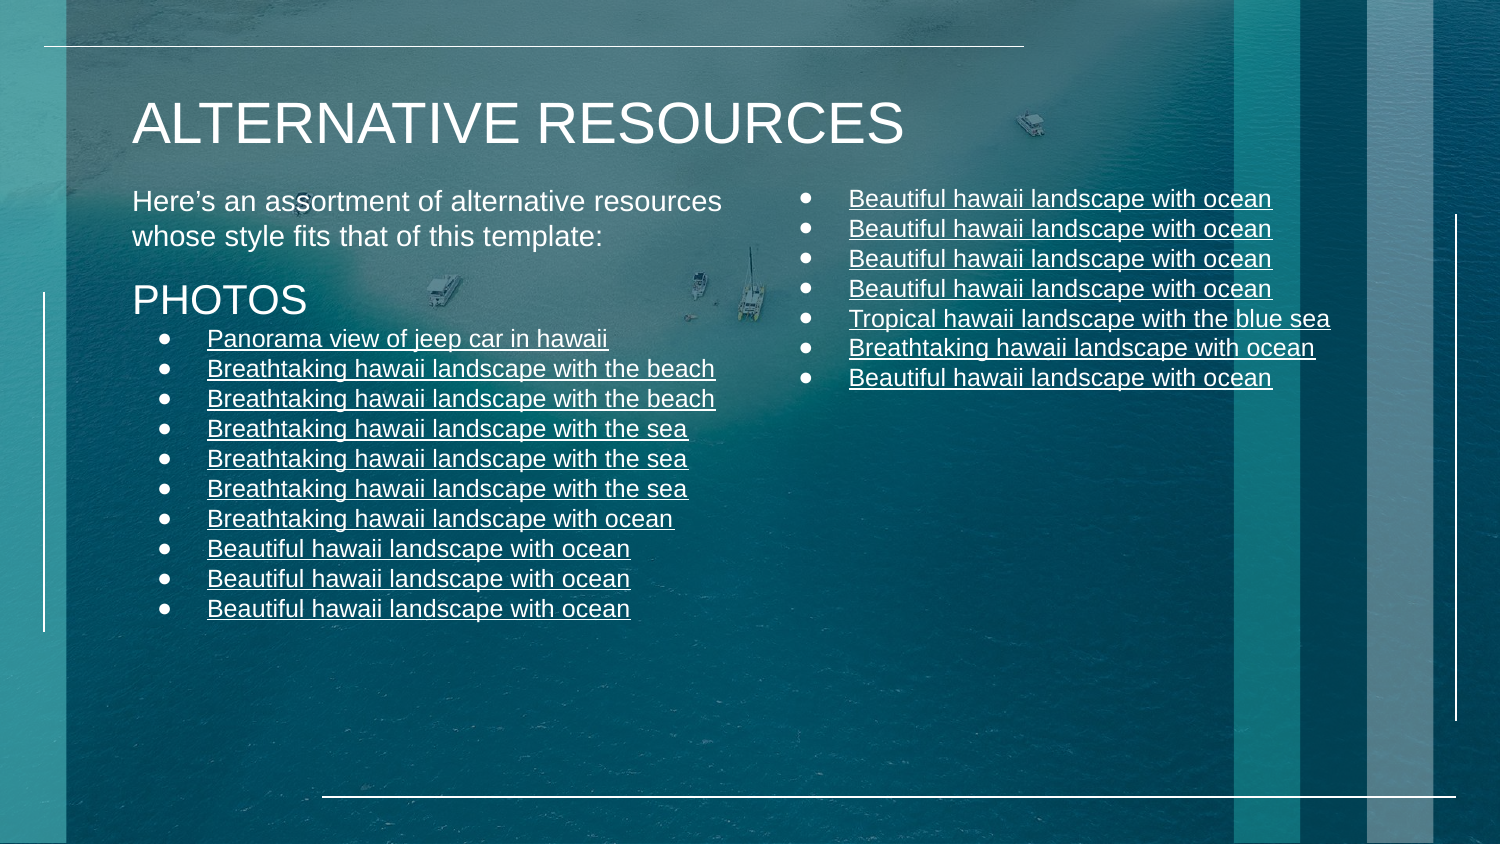

# ALTERNATIVE RESOURCES
Here’s an assortment of alternative resources whose style fits that of this template:
PHOTOS
Panorama view of jeep car in hawaii
Breathtaking hawaii landscape with the beach
Breathtaking hawaii landscape with the beach
Breathtaking hawaii landscape with the sea
Breathtaking hawaii landscape with the sea
Breathtaking hawaii landscape with the sea
Breathtaking hawaii landscape with ocean
Beautiful hawaii landscape with ocean
Beautiful hawaii landscape with ocean
Beautiful hawaii landscape with ocean
Beautiful hawaii landscape with ocean
Beautiful hawaii landscape with ocean
Beautiful hawaii landscape with ocean
Beautiful hawaii landscape with ocean
Tropical hawaii landscape with the blue sea
Breathtaking hawaii landscape with ocean
Beautiful hawaii landscape with ocean